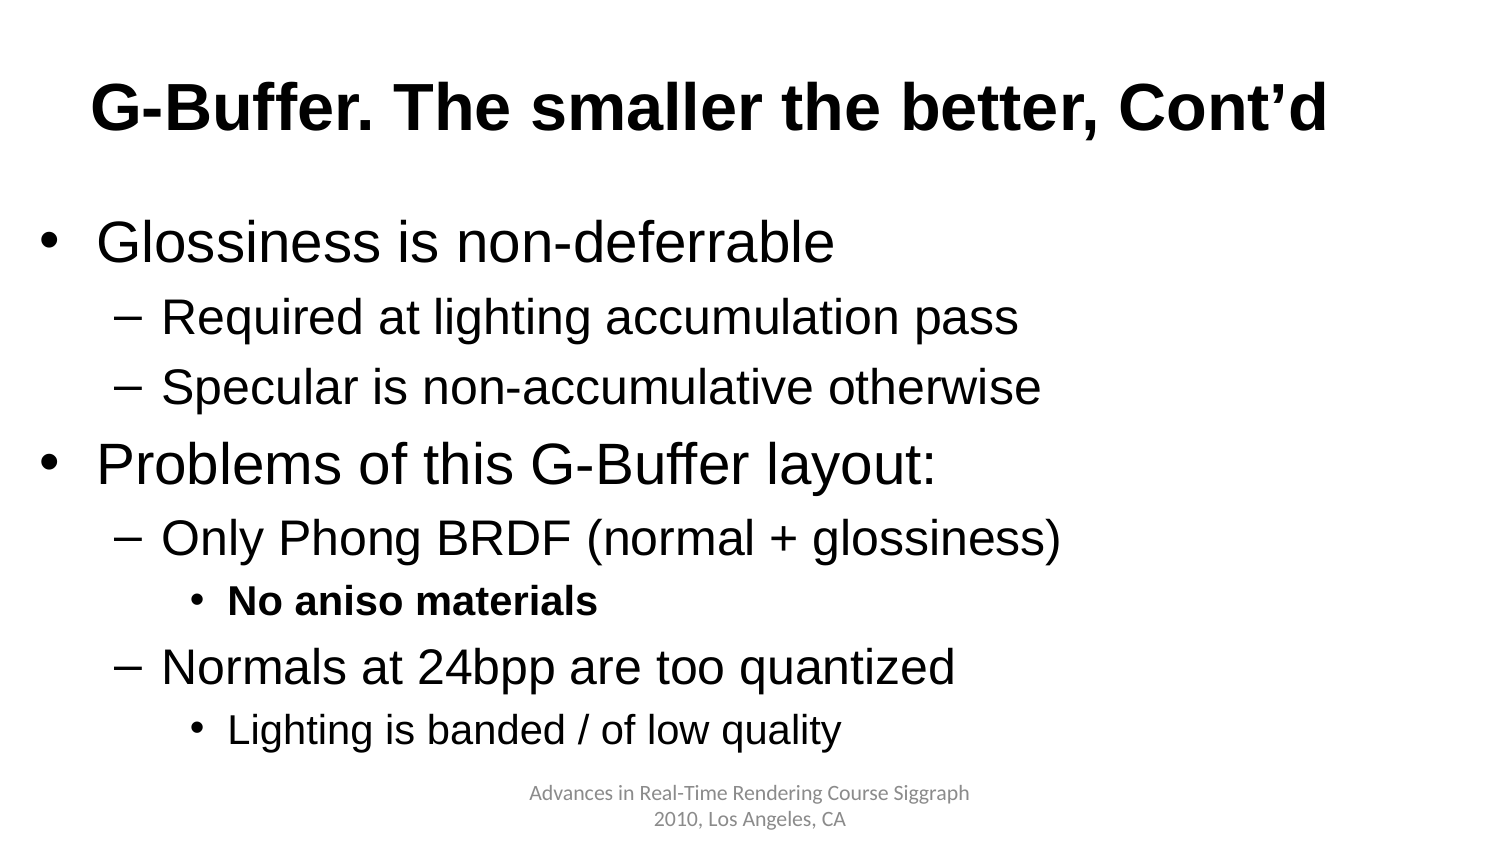

# G-Buffer. The smaller the better, Cont’d
Glossiness is non-deferrable
Required at lighting accumulation pass
Specular is non-accumulative otherwise
Problems of this G-Buffer layout:
Only Phong BRDF (normal + glossiness)
No aniso materials
Normals at 24bpp are too quantized
Lighting is banded / of low quality
Advances in Real-Time Rendering Course Siggraph 2010, Los Angeles, CA